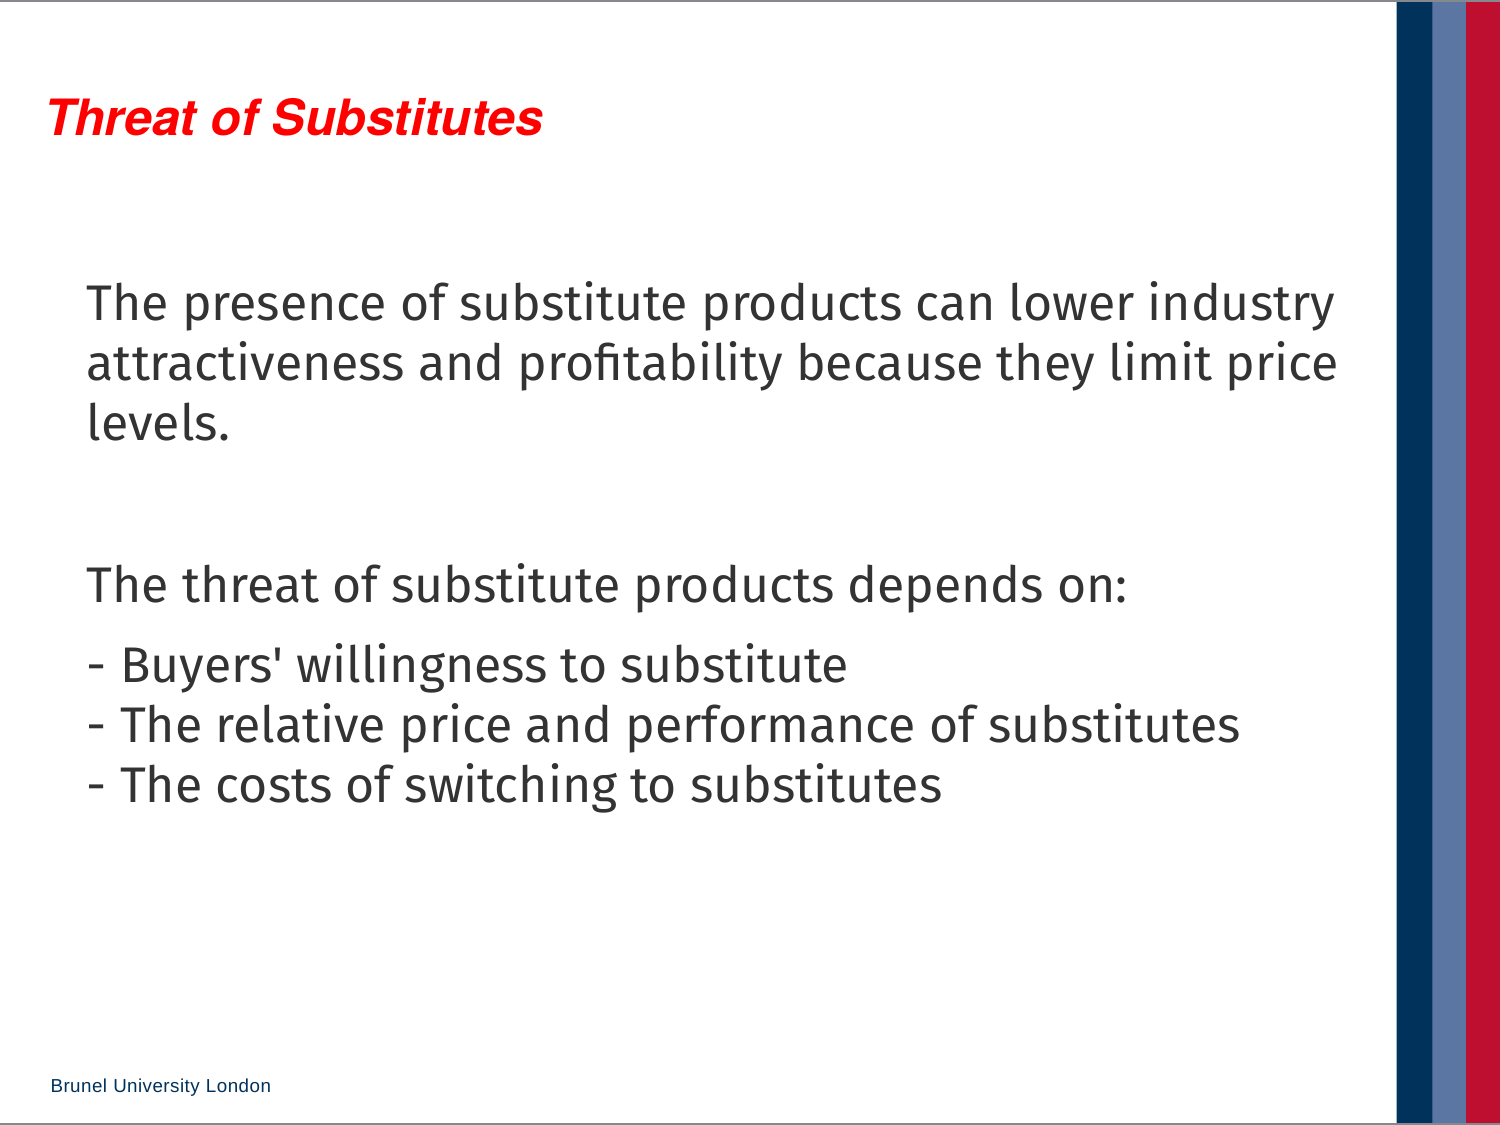

Threat of Substitutes

The presence of substitute products can lower industry attractiveness and profitability because they limit price levels.

The threat of substitute products depends on:
- Buyers' willingness to substitute
- The relative price and performance of substitutes
- The costs of switching to substitutes